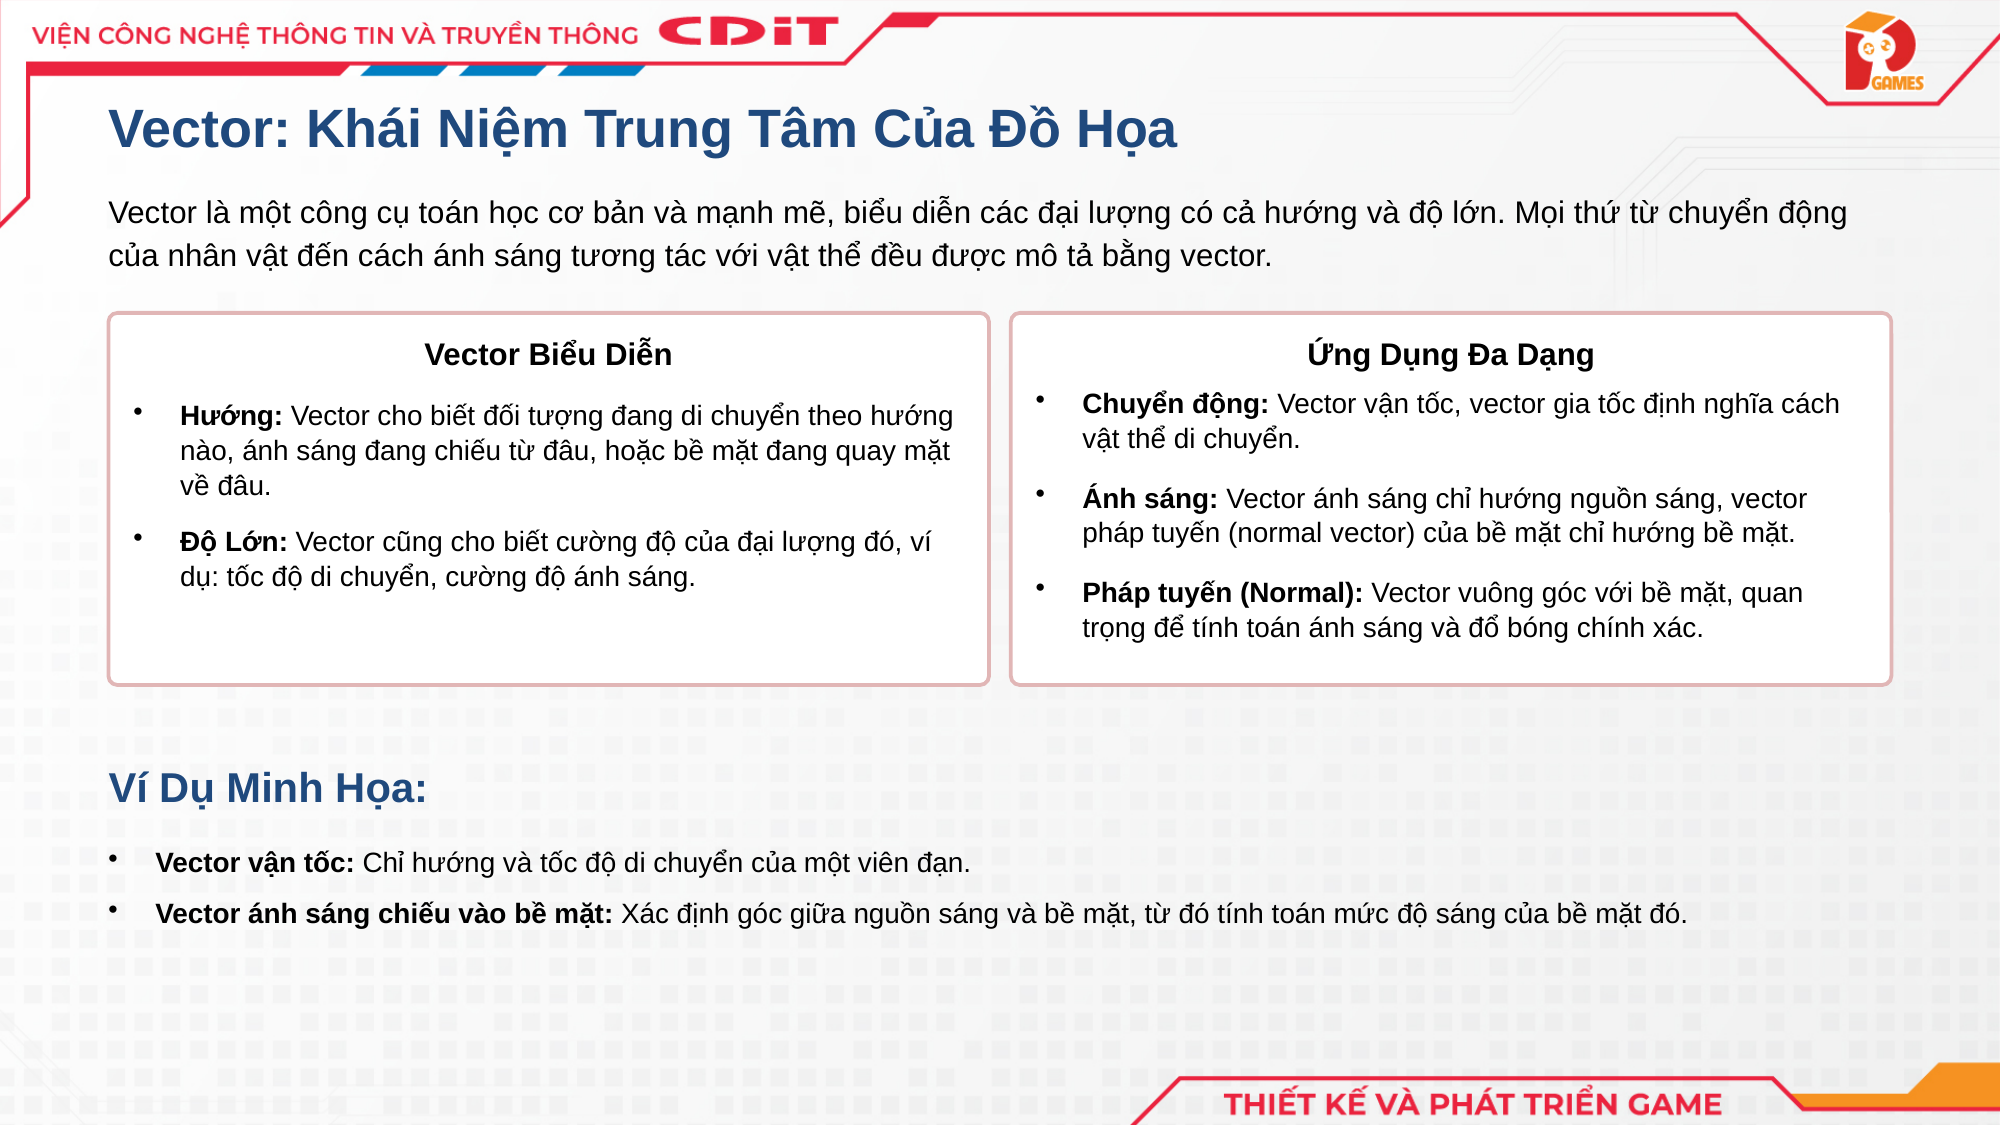

Vector: Khái Niệm Trung Tâm Của Đồ Họa
Vector là một công cụ toán học cơ bản và mạnh mẽ, biểu diễn các đại lượng có cả hướng và độ lớn. Mọi thứ từ chuyển động của nhân vật đến cách ánh sáng tương tác với vật thể đều được mô tả bằng vector.

Vector Biểu Diễn
Ứng Dụng Đa Dạng
Chuyển động: Vector vận tốc, vector gia tốc định nghĩa cách vật thể di chuyển.
Hướng: Vector cho biết đối tượng đang di chuyển theo hướng nào, ánh sáng đang chiếu từ đâu, hoặc bề mặt đang quay mặt về đâu.
Ánh sáng: Vector ánh sáng chỉ hướng nguồn sáng, vector pháp tuyến (normal vector) của bề mặt chỉ hướng bề mặt.
Độ Lớn: Vector cũng cho biết cường độ của đại lượng đó, ví dụ: tốc độ di chuyển, cường độ ánh sáng.
Pháp tuyến (Normal): Vector vuông góc với bề mặt, quan trọng để tính toán ánh sáng và đổ bóng chính xác.
Ví Dụ Minh Họa:
Vector vận tốc: Chỉ hướng và tốc độ di chuyển của một viên đạn.
Vector ánh sáng chiếu vào bề mặt: Xác định góc giữa nguồn sáng và bề mặt, từ đó tính toán mức độ sáng của bề mặt đó.